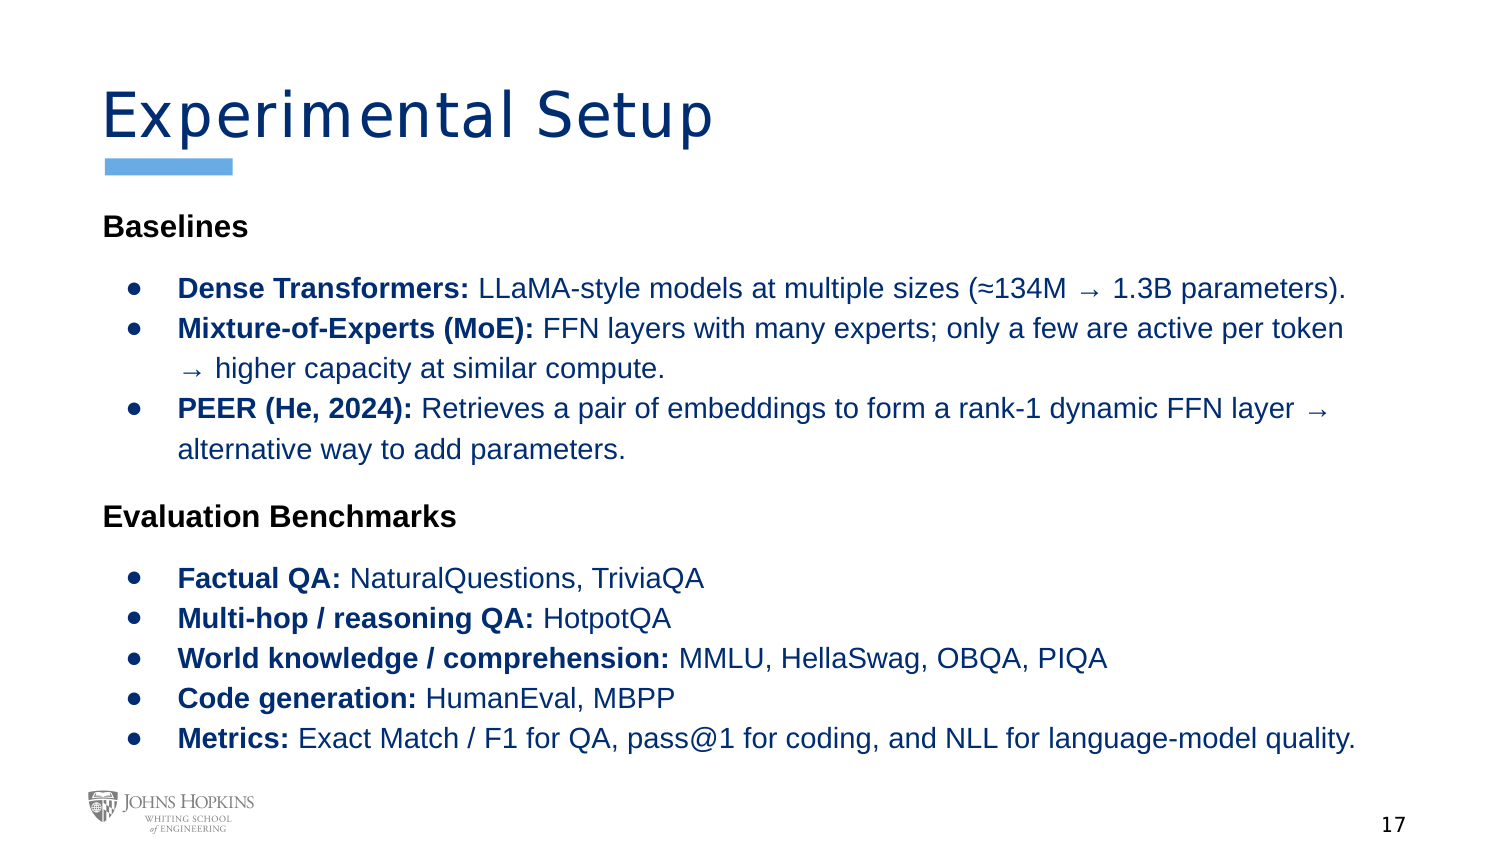

# Experimental Setup
Baselines

Dense Transformers: LLaMA-style models at multiple sizes (≈134M → 1.3B parameters).
Mixture-of-Experts (MoE): FFN layers with many experts; only a few are active per token → higher capacity at similar compute.
PEER (He, 2024): Retrieves a pair of embeddings to form a rank-1 dynamic FFN layer → alternative way to add parameters.

Evaluation Benchmarks

Factual QA: NaturalQuestions, TriviaQA
Multi-hop / reasoning QA: HotpotQA
World knowledge / comprehension: MMLU, HellaSwag, OBQA, PIQA
Code generation: HumanEval, MBPP
Metrics: Exact Match / F1 for QA, pass@1 for coding, and NLL for language-model quality.